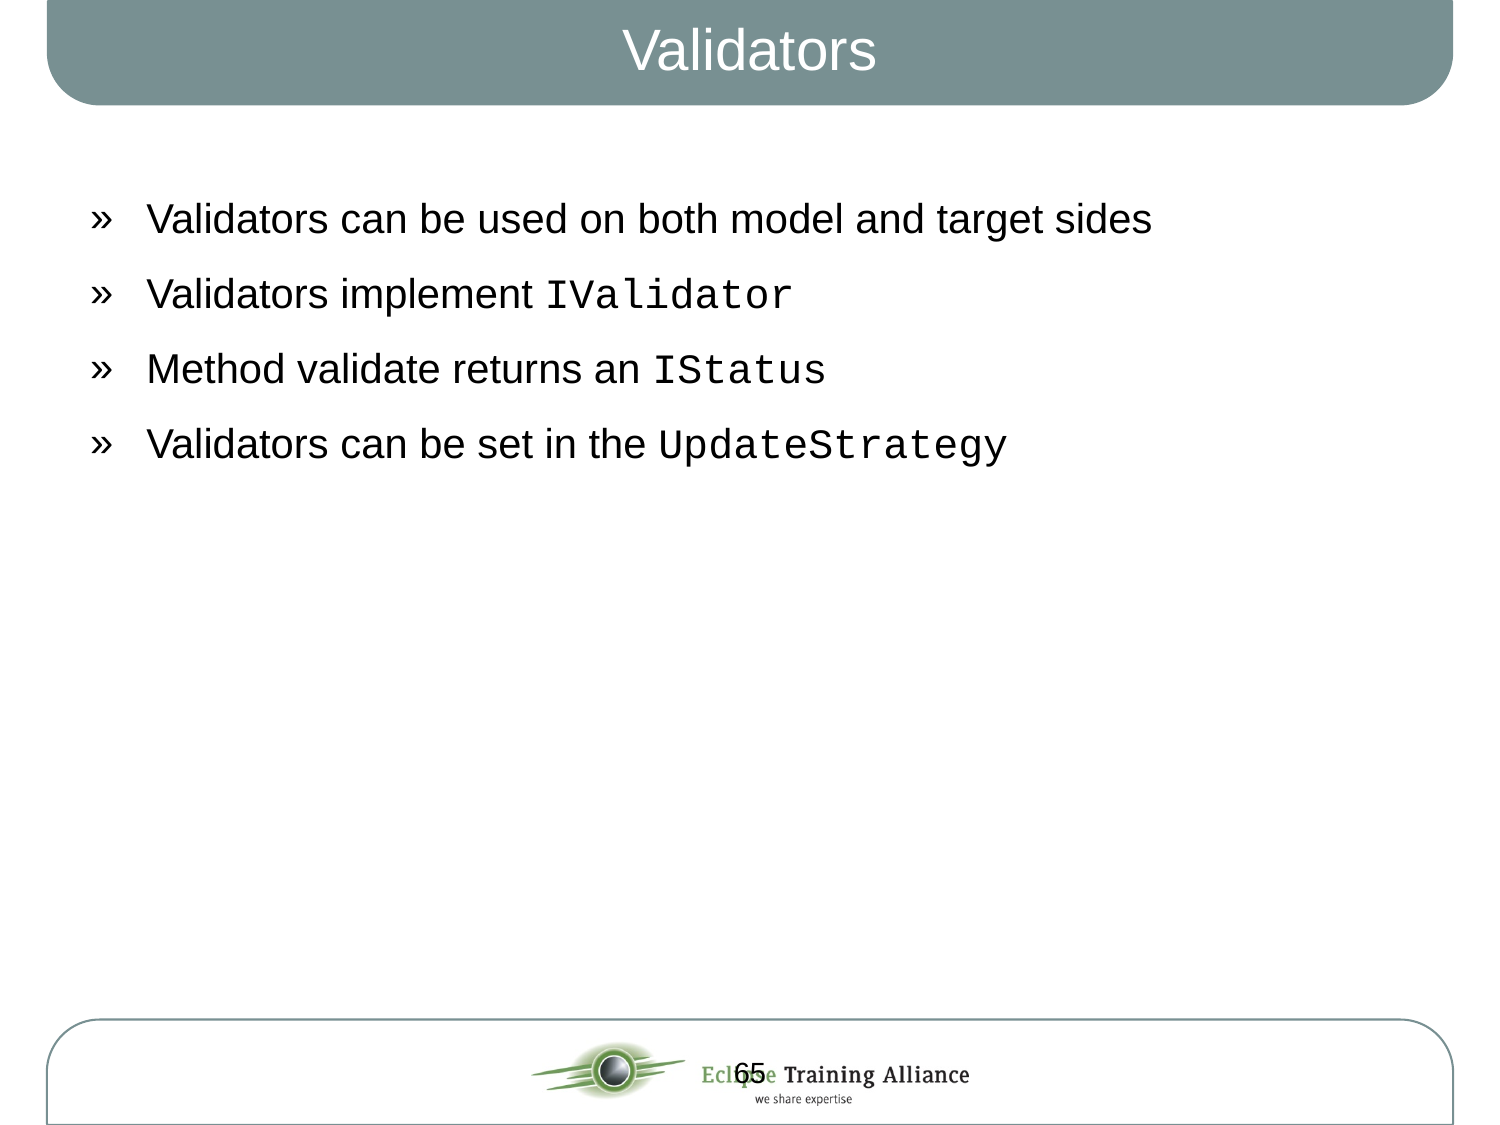

# Validators
Validators can be used on both model and target sides
Validators implement IValidator
Method validate returns an IStatus
Validators can be set in the UpdateStrategy
65